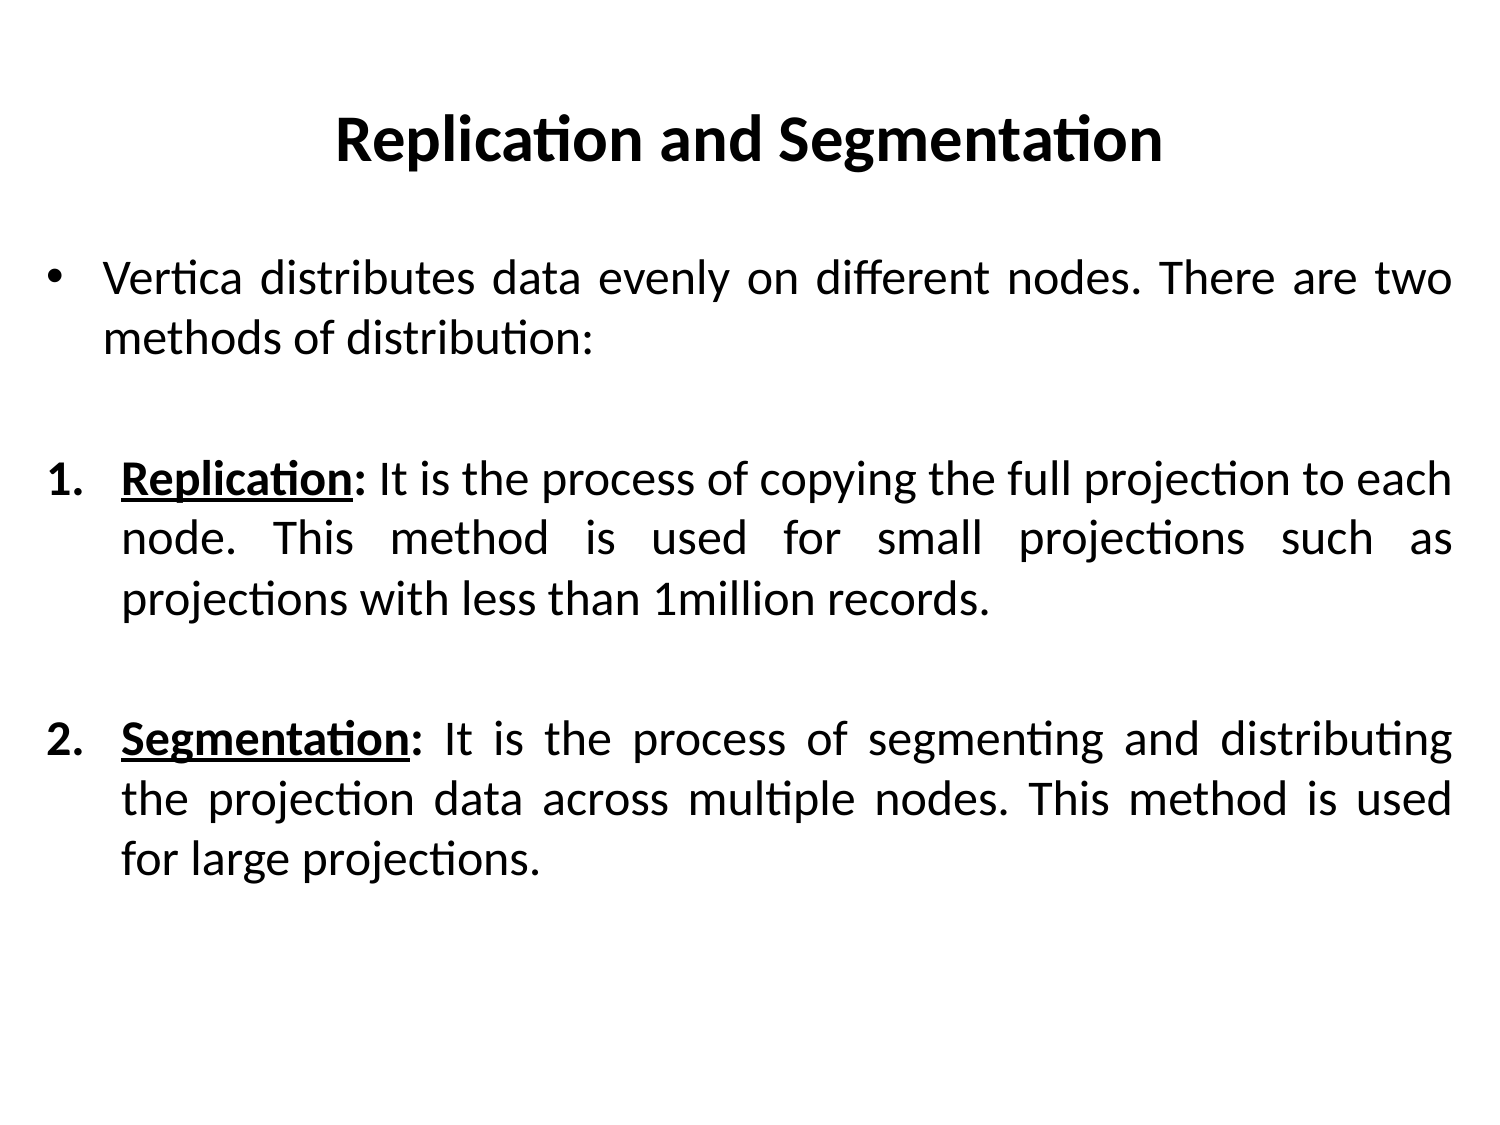

Replication and Segmentation
Vertica distributes data evenly on different nodes. There are two methods of distribution:

Replication: It is the process of copying the full projection to each node. This method is used for small projections such as projections with less than 1million records.

Segmentation: It is the process of segmenting and distributing the projection data across multiple nodes. This method is used for large projections.